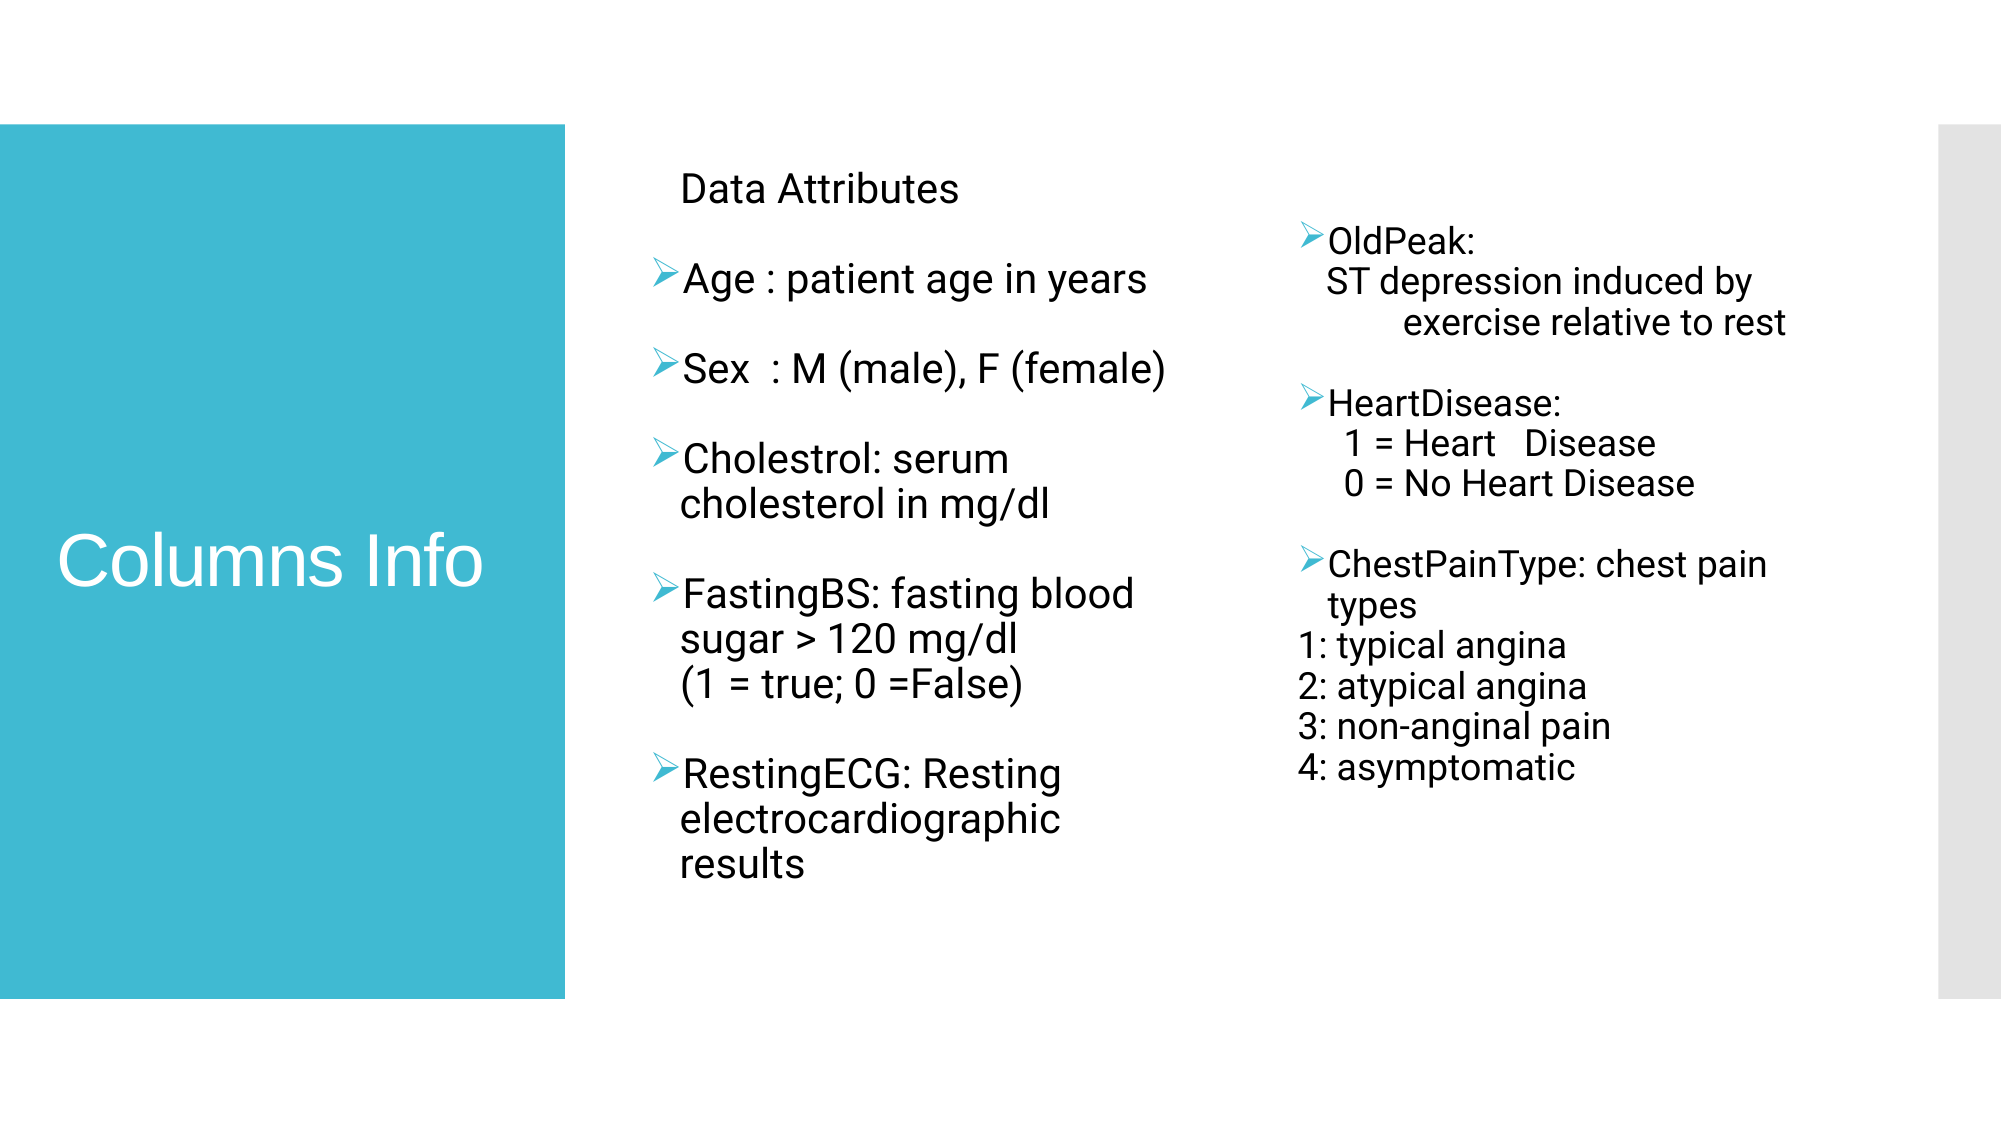

Data Attributes

Age : patient age in years

Sex  : M (male), F (female)

Cholestrol: serum             cholesterol in mg/dl

FastingBS: fasting blood   sugar > 120 mg/dl
   (1 = true; 0 =False)

RestingECG: Resting electrocardiographic results

OldPeak:
   ST depression induced by                exercise relative to rest

HeartDisease:
     1 = Heart   Disease
     0 = No Heart Disease

ChestPainType: chest pain   types
1: typical angina
2: atypical angina
3: non-anginal pain
4: asymptomatic

# Columns Info